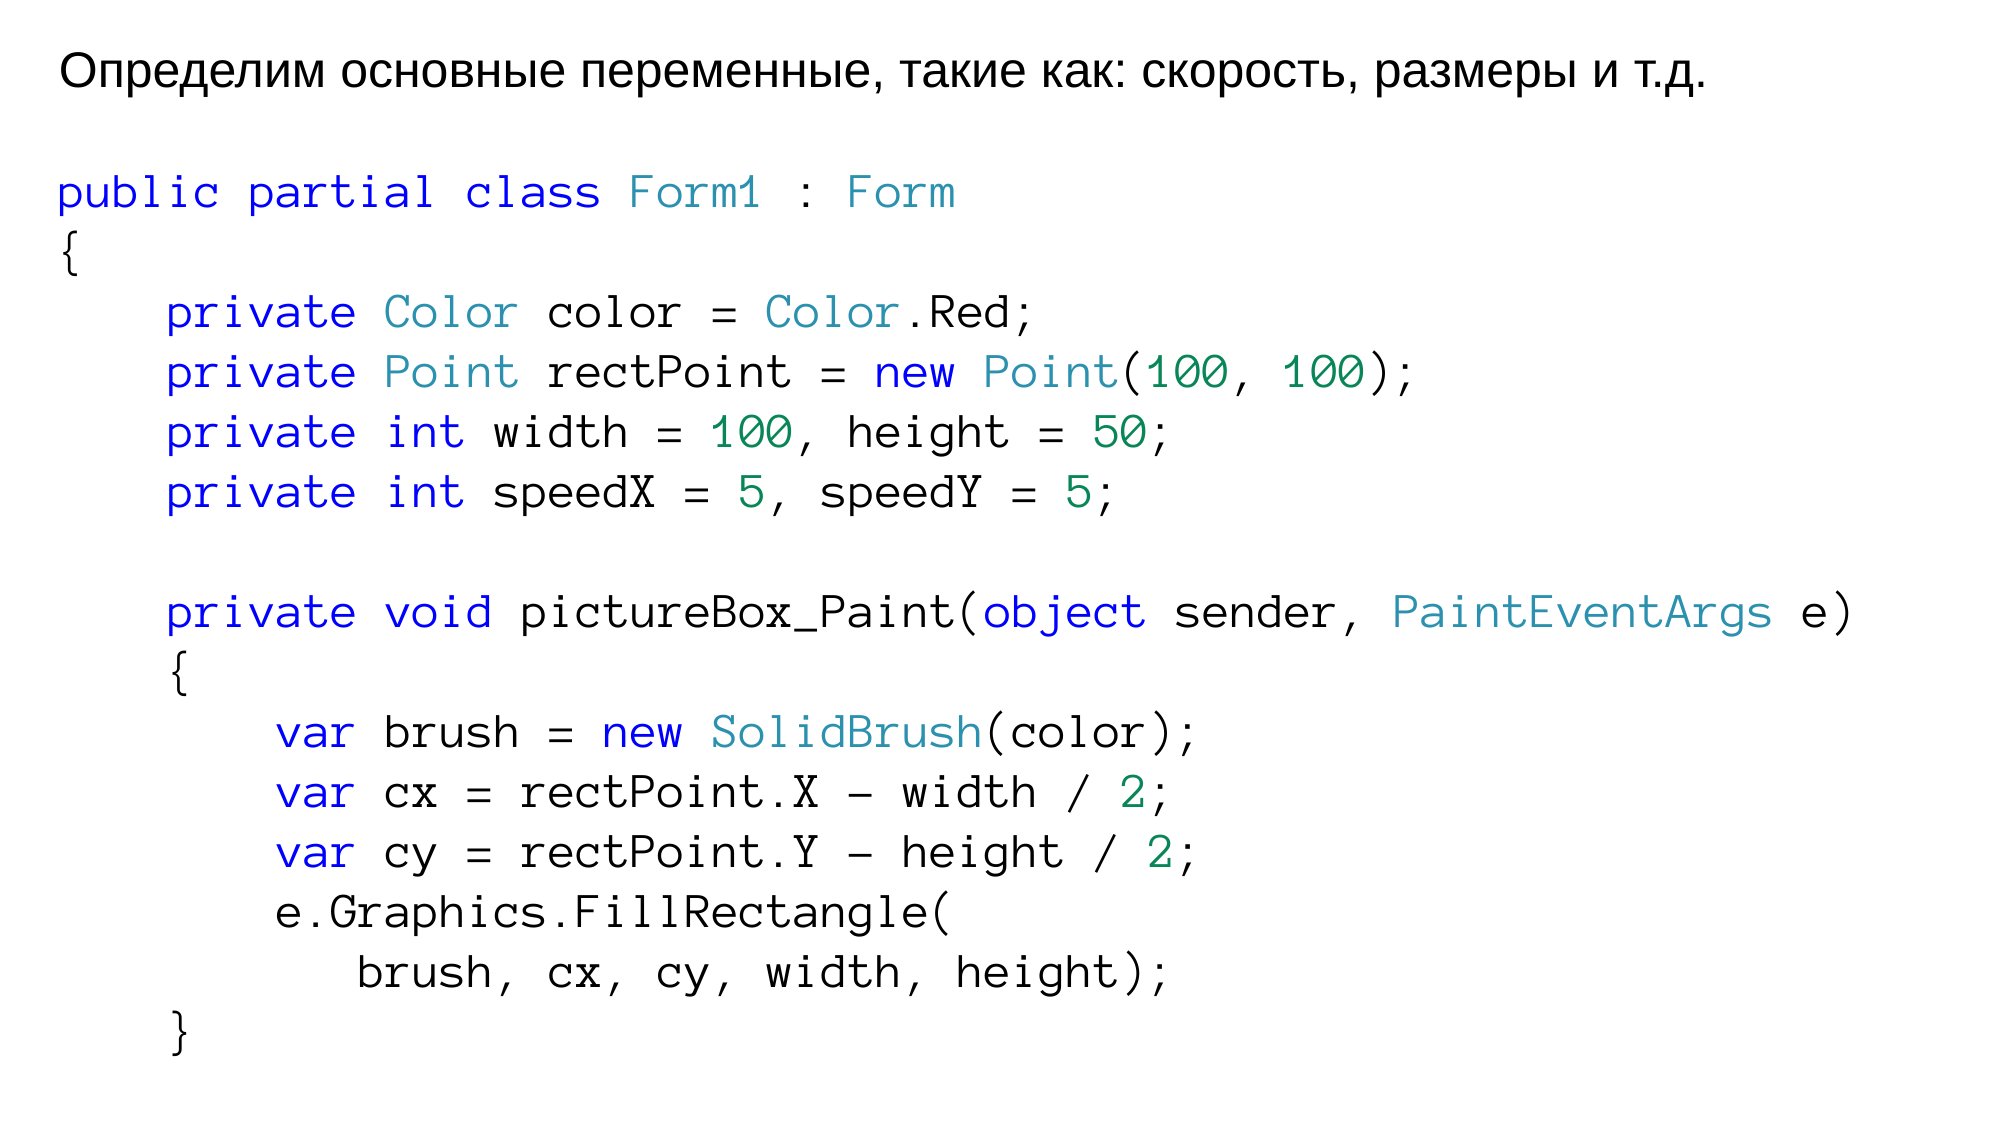

Определим основные переменные, такие как: скорость, размеры и т.д.

public partial class Form1 : Form
{
    private Color color = Color.Red;
    private Point rectPoint = new Point(100, 100);
    private int width = 100, height = 50;
    private int speedX = 5, speedY = 5;
    private void pictureBox_Paint(object sender, PaintEventArgs e)
    {
        var brush = new SolidBrush(color);
        var cx = rectPoint.X - width / 2;
        var cy = rectPoint.Y - height / 2;
        e.Graphics.FillRectangle(
           brush, cx, cy, width, height);
    }